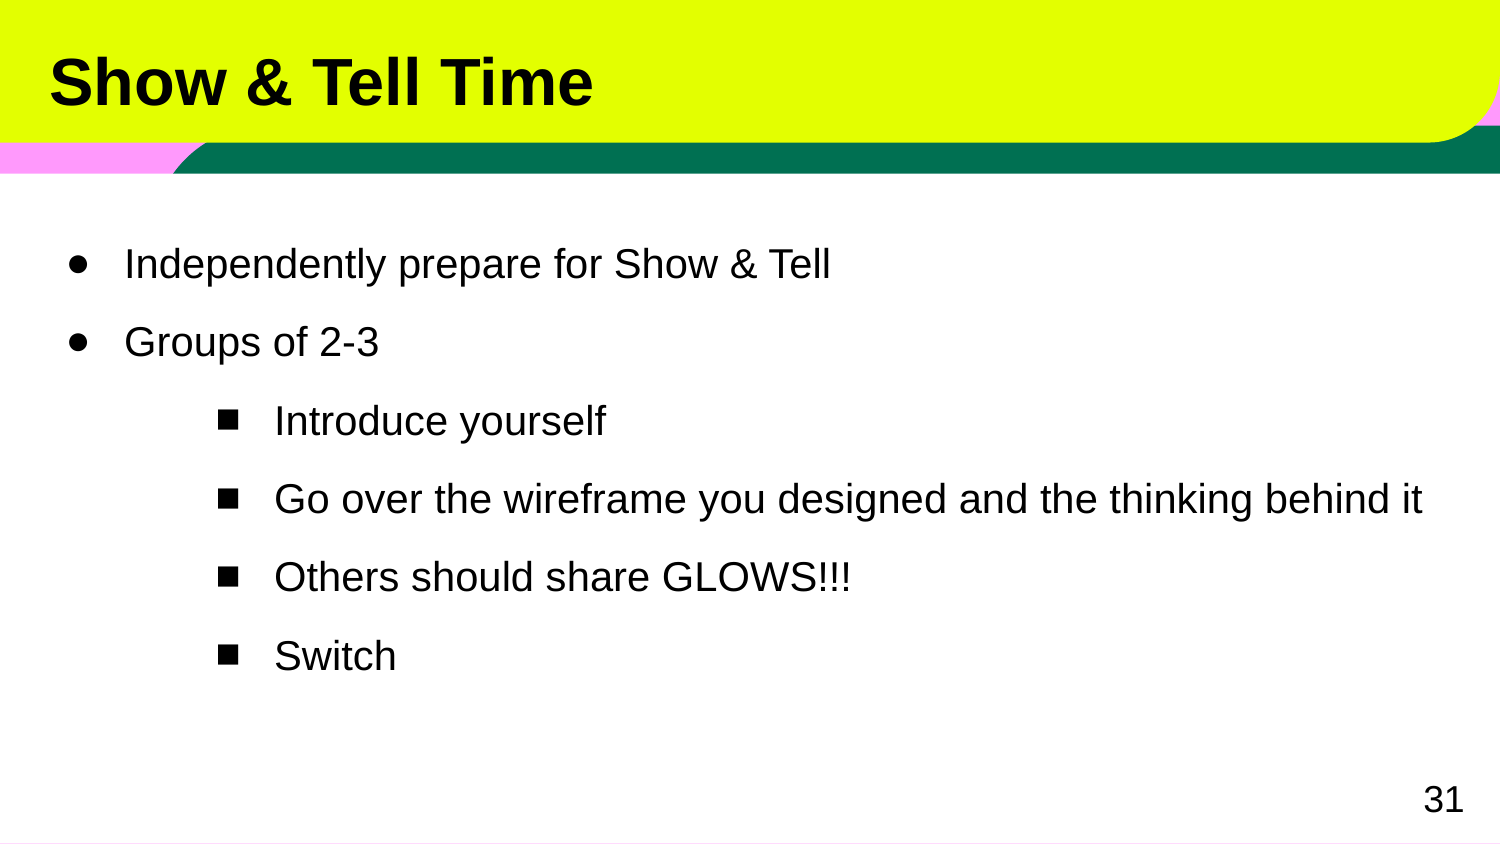

# Show & Tell Time
Independently prepare for Show & Tell
Groups of 2-3
Introduce yourself
Go over the wireframe you designed and the thinking behind it
Others should share GLOWS!!!
Switch